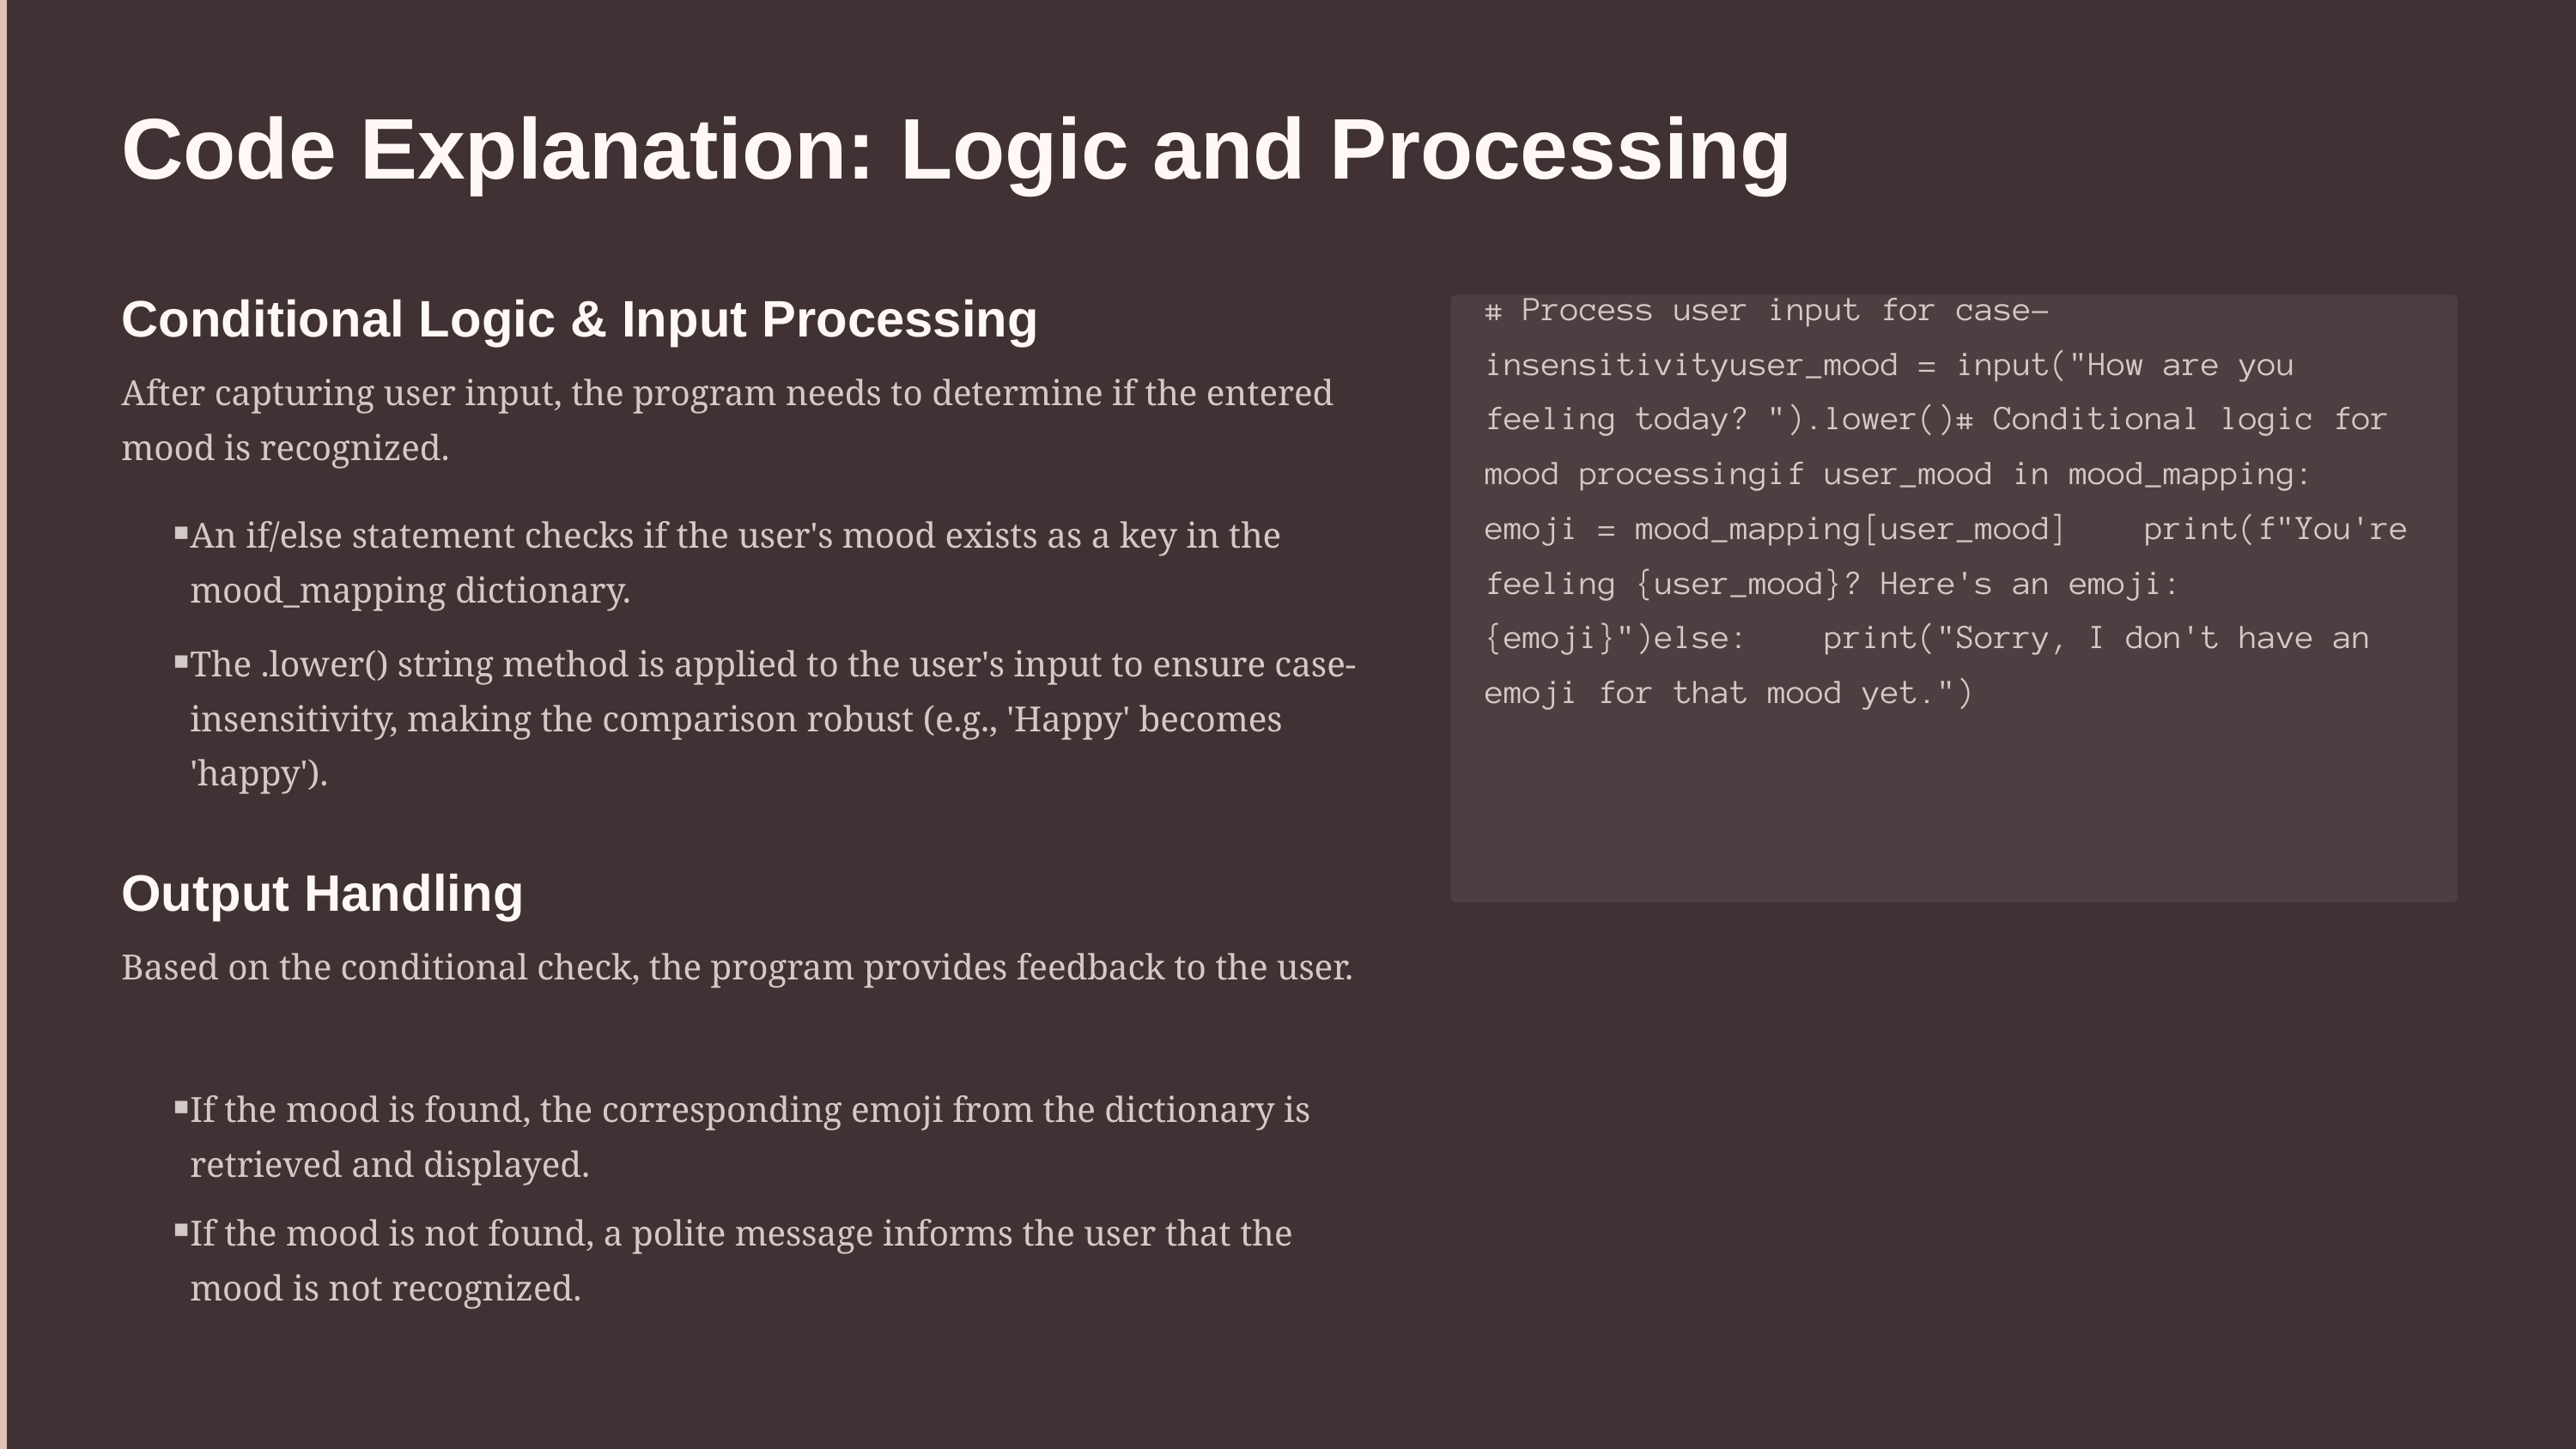

Code Explanation: Logic and Processing
# Process user input for case-insensitivityuser_mood = input("How are you feeling today? ").lower()# Conditional logic for mood processingif user_mood in mood_mapping:    emoji = mood_mapping[user_mood]    print(f"You're feeling {user_mood}? Here's an emoji: {emoji}")else:    print("Sorry, I don't have an emoji for that mood yet.")
Conditional Logic & Input Processing

After capturing user input, the program needs to determine if the entered mood is recognized.
An if/else statement checks if the user's mood exists as a key in the mood_mapping dictionary.
The .lower() string method is applied to the user's input to ensure case-insensitivity, making the comparison robust (e.g., 'Happy' becomes 'happy').
Output Handling
Based on the conditional check, the program provides feedback to the user.
If the mood is found, the corresponding emoji from the dictionary is retrieved and displayed.
If the mood is not found, a polite message informs the user that the mood is not recognized.